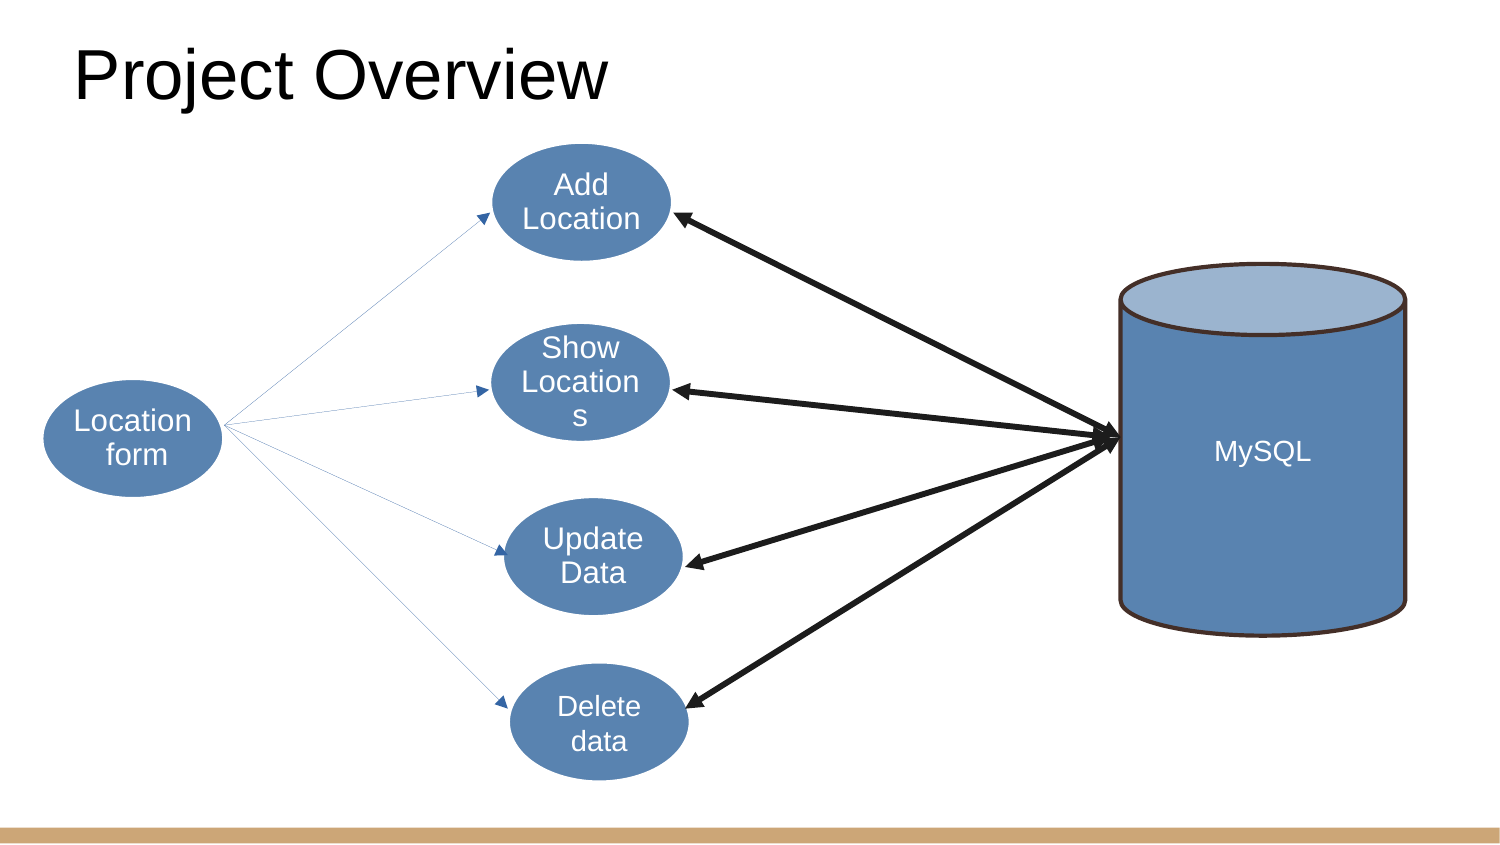

Project Overview

Add Location

MySQL

Show Locations

Location  form

Update Data

Delete data